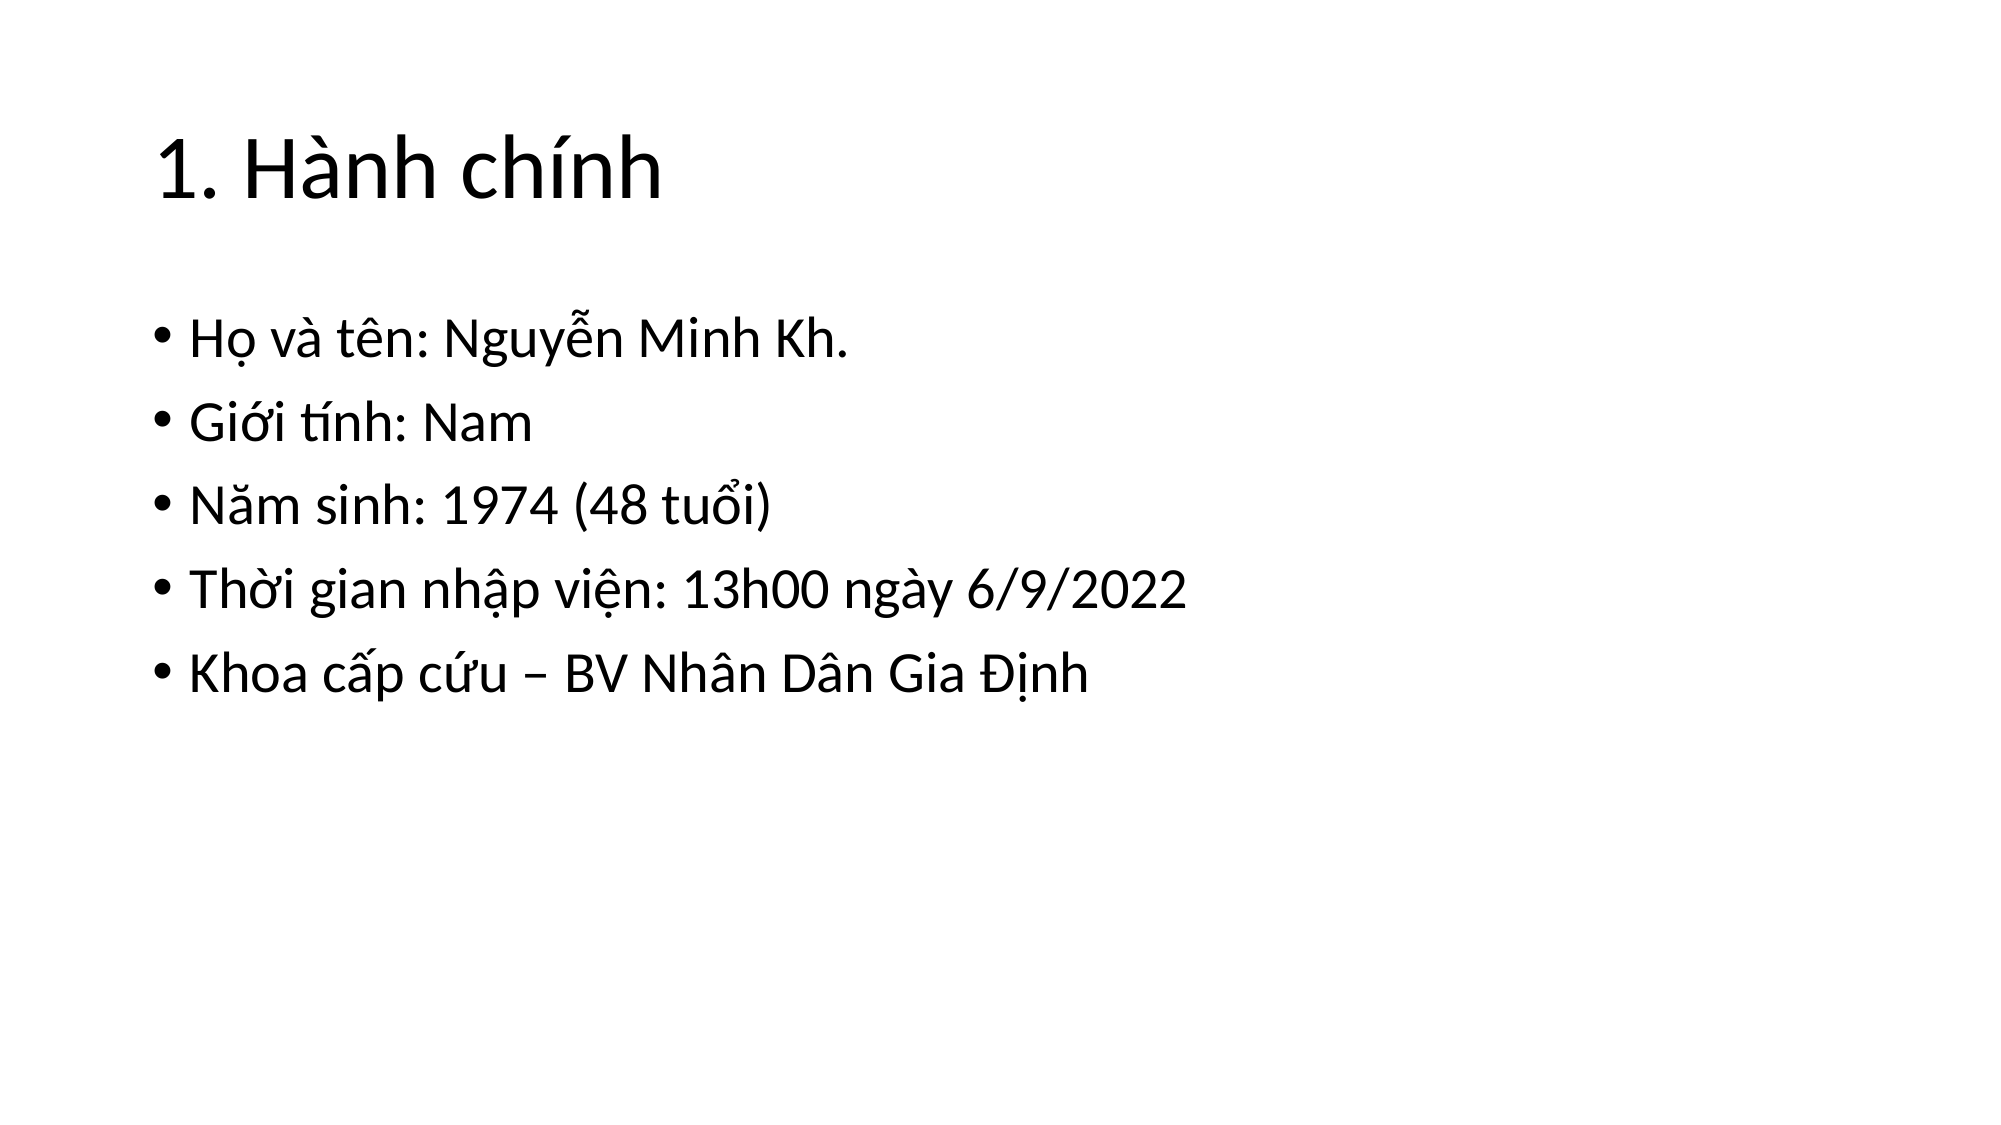

# 1. Hành chính
Họ và tên: Nguyễn Minh Kh.
Giới tính: Nam
Năm sinh: 1974 (48 tuổi)
Thời gian nhập viện: 13h00 ngày 6/9/2022
Khoa cấp cứu – BV Nhân Dân Gia Định